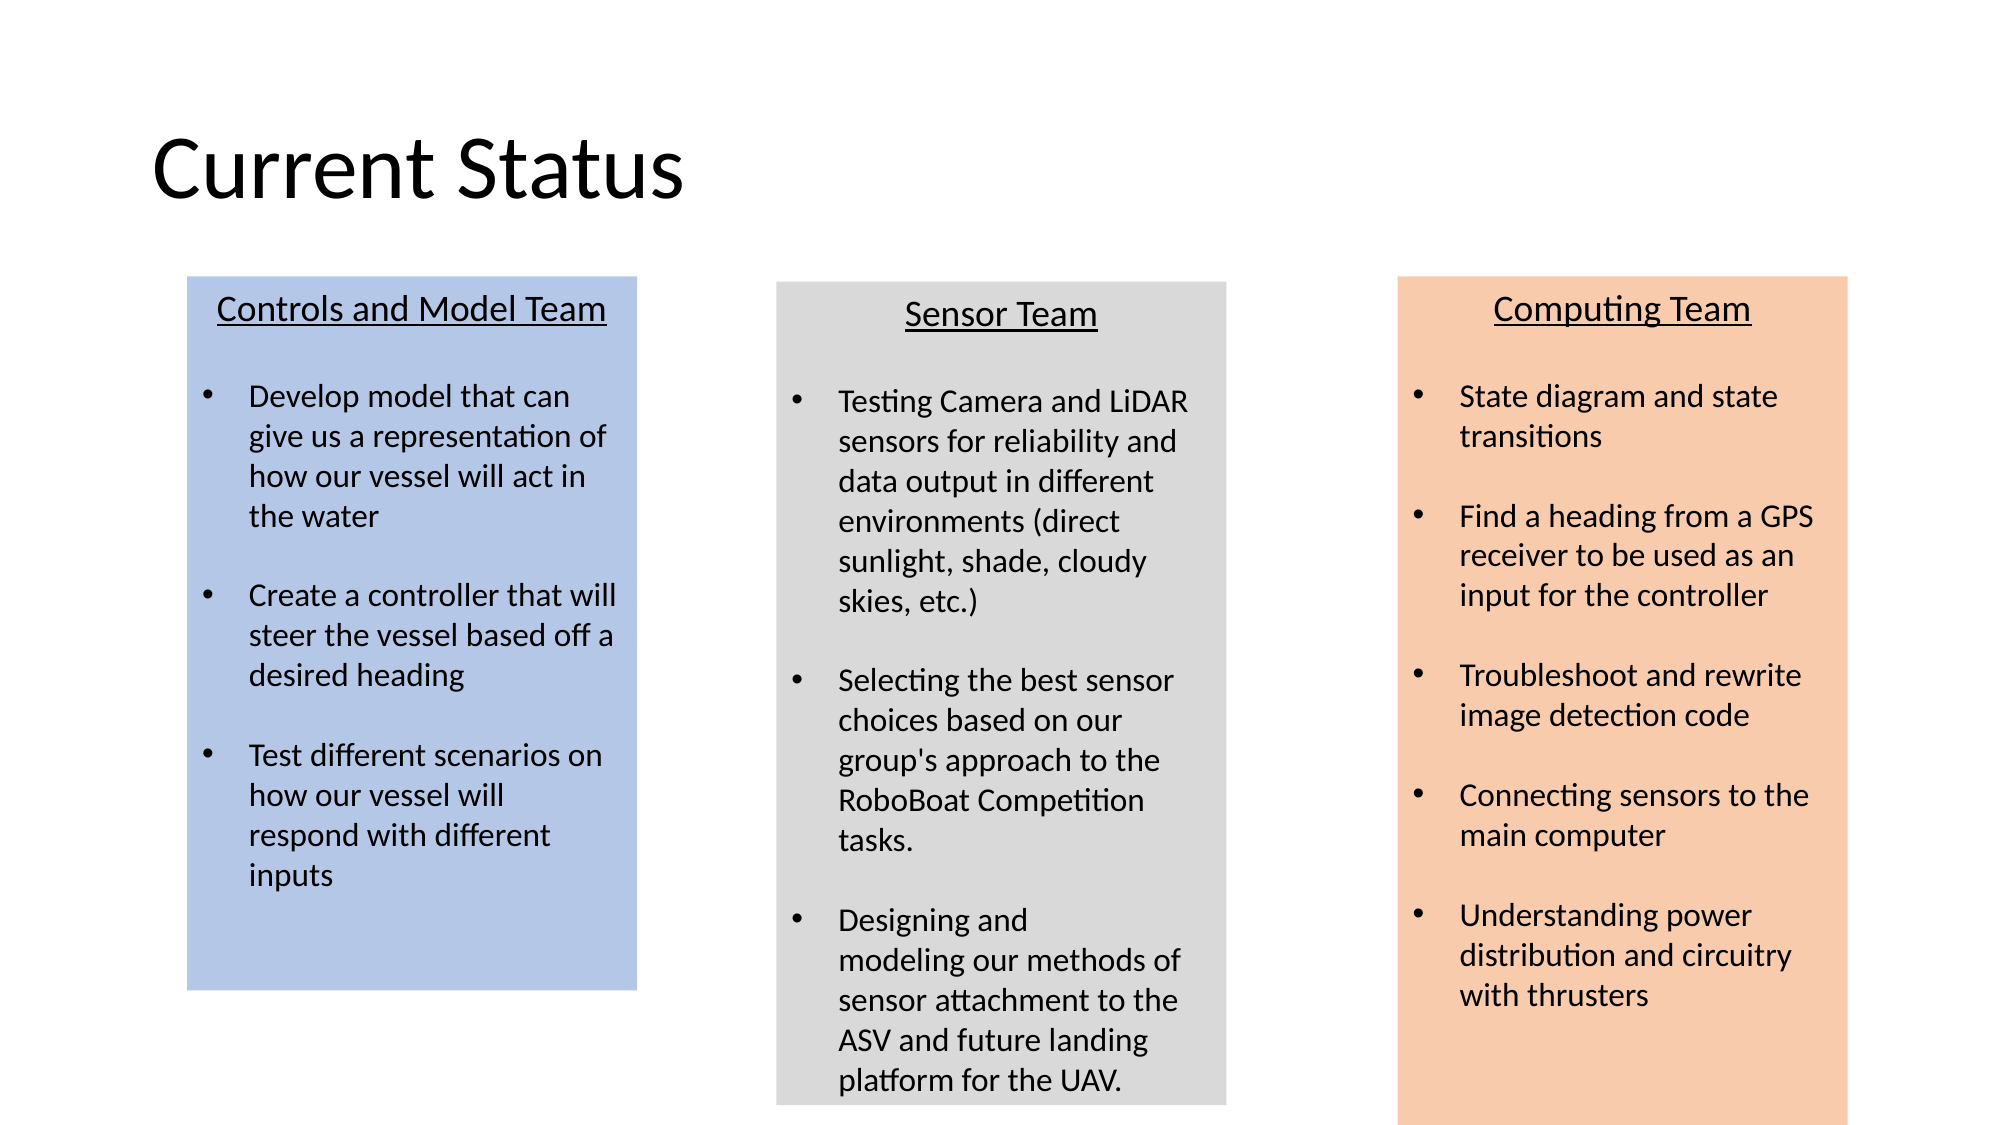

# Current Status
Controls and Model Team

Develop model that can give us a representation of how our vessel will act in the water

Create a controller that will steer the vessel based off a desired heading

Test different scenarios on how our vessel will respond with different inputs

Computing Team

State diagram and state transitions

Find a heading from a GPS receiver to be used as an input for the controller

Troubleshoot and rewrite image detection code

Connecting sensors to the main computer

Understanding power distribution and circuitry with thrusters

Sensor Team

Testing Camera and LiDAR sensors for reliability and data output in different environments (direct sunlight, shade, cloudy skies, etc.)

Selecting the best sensor choices based on our group's approach to the RoboBoat Competition tasks.

Designing and modeling our methods of sensor attachment to the ASV and future landing platform for the UAV.
11